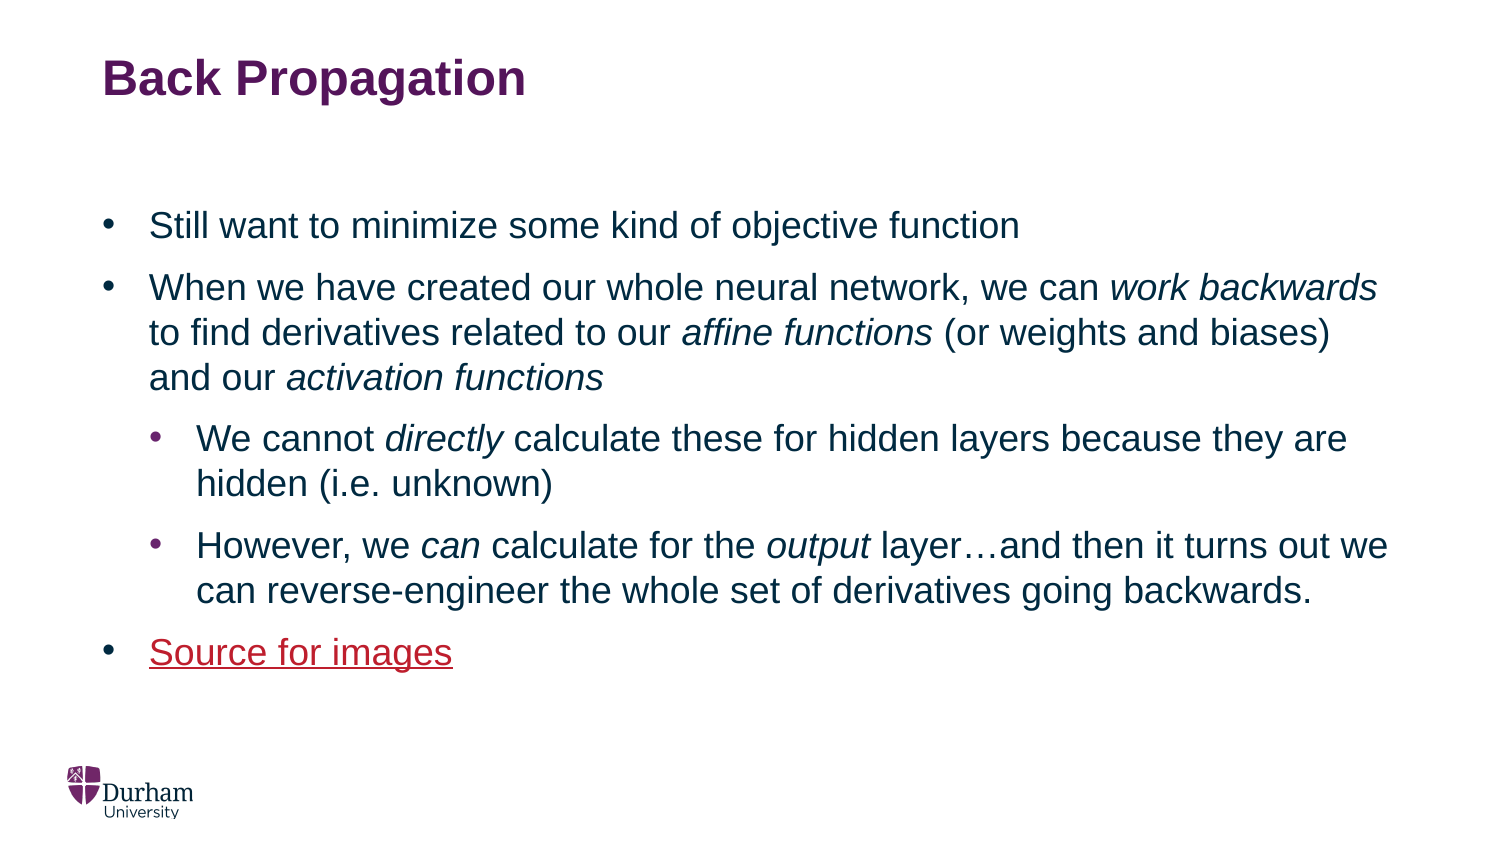

# Back Propagation
Still want to minimize some kind of objective function
When we have created our whole neural network, we can work backwards to find derivatives related to our affine functions (or weights and biases) and our activation functions
We cannot directly calculate these for hidden layers because they are hidden (i.e. unknown)
However, we can calculate for the output layer…and then it turns out we can reverse-engineer the whole set of derivatives going backwards.
Source for images